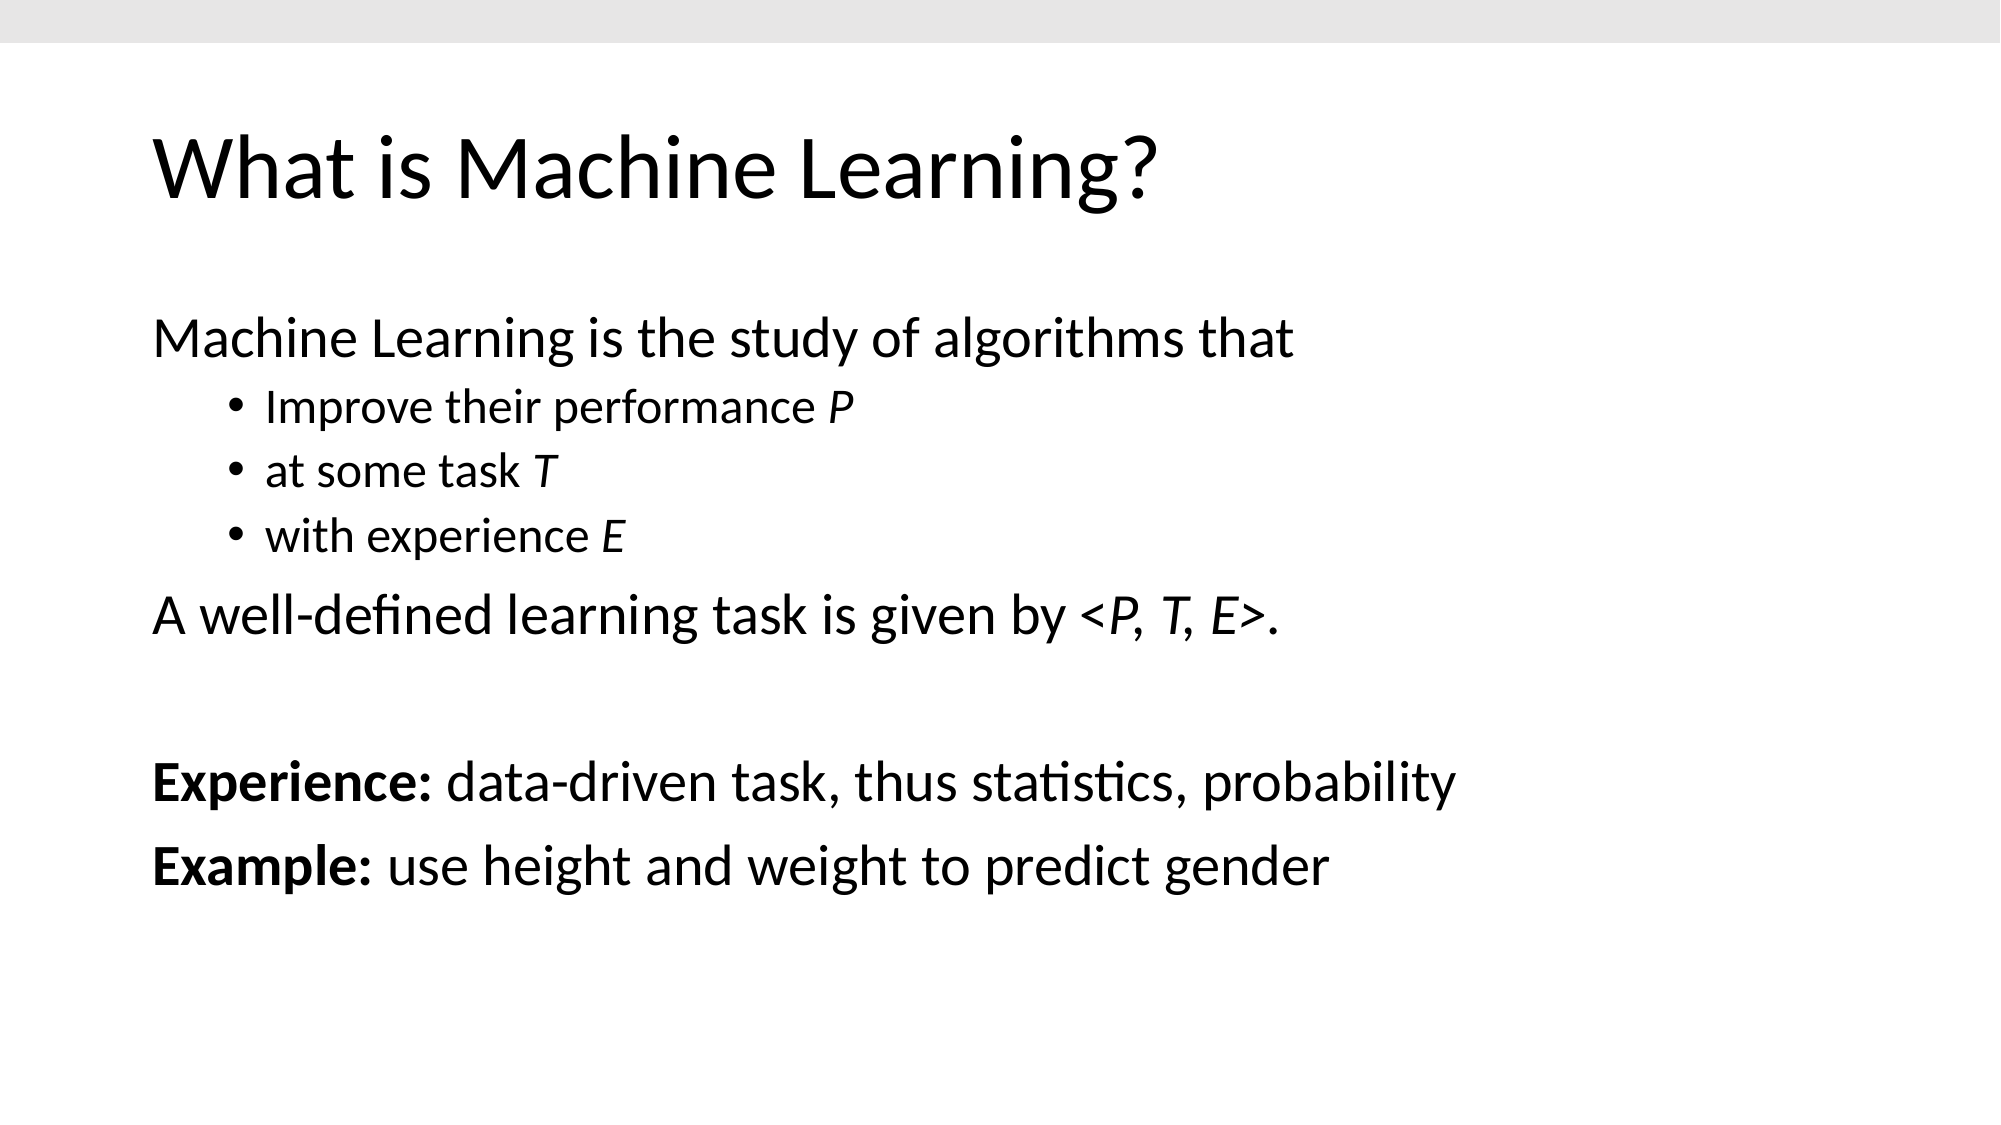

# What is Machine Learning?
Machine Learning is the study of algorithms that
Improve their performance P
at some task T
with experience E
A well-defined learning task is given by <P, T, E>.

Experience: data-driven task, thus statistics, probability
Example: use height and weight to predict gender